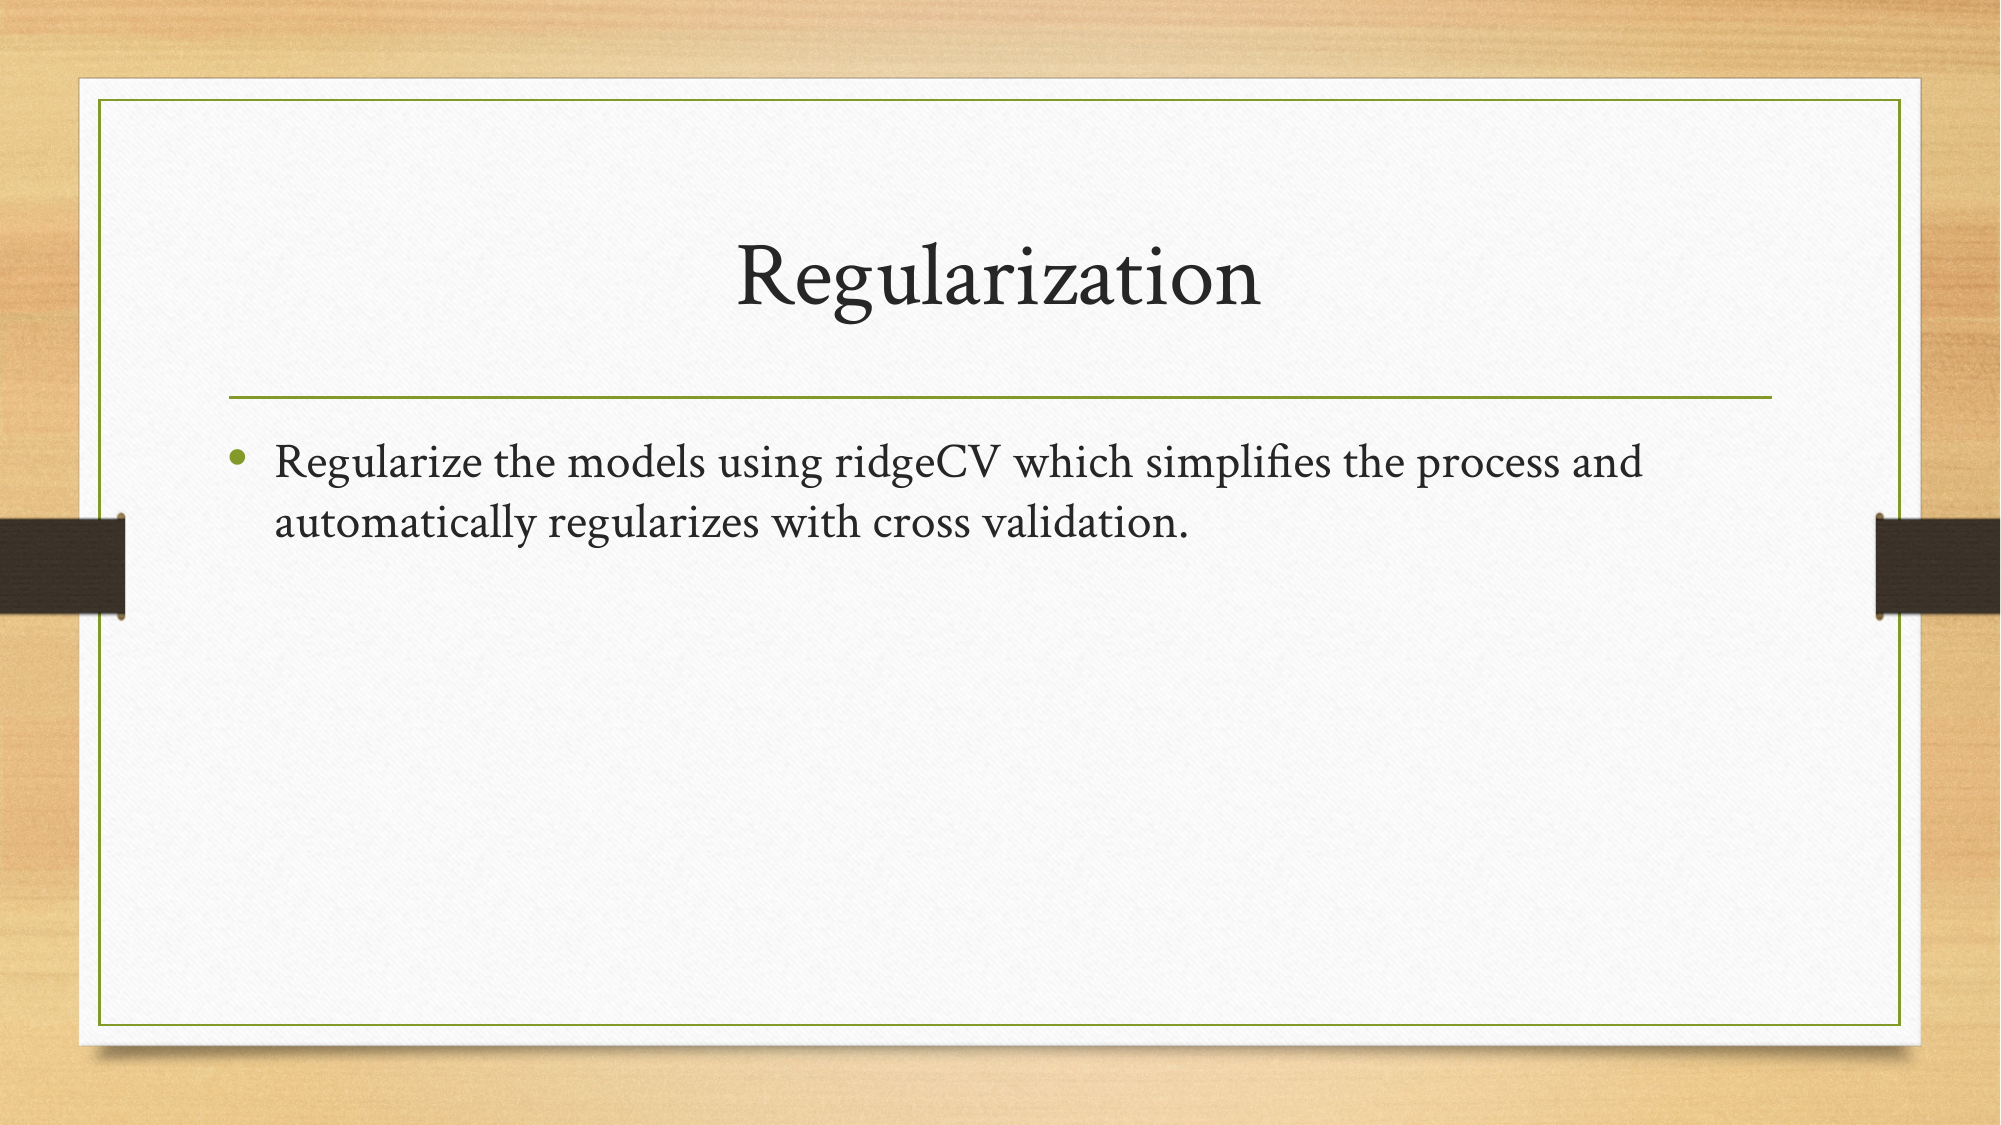

# Regularization
Regularize the models using ridgeCV which simplifies the process and automatically regularizes with cross validation.